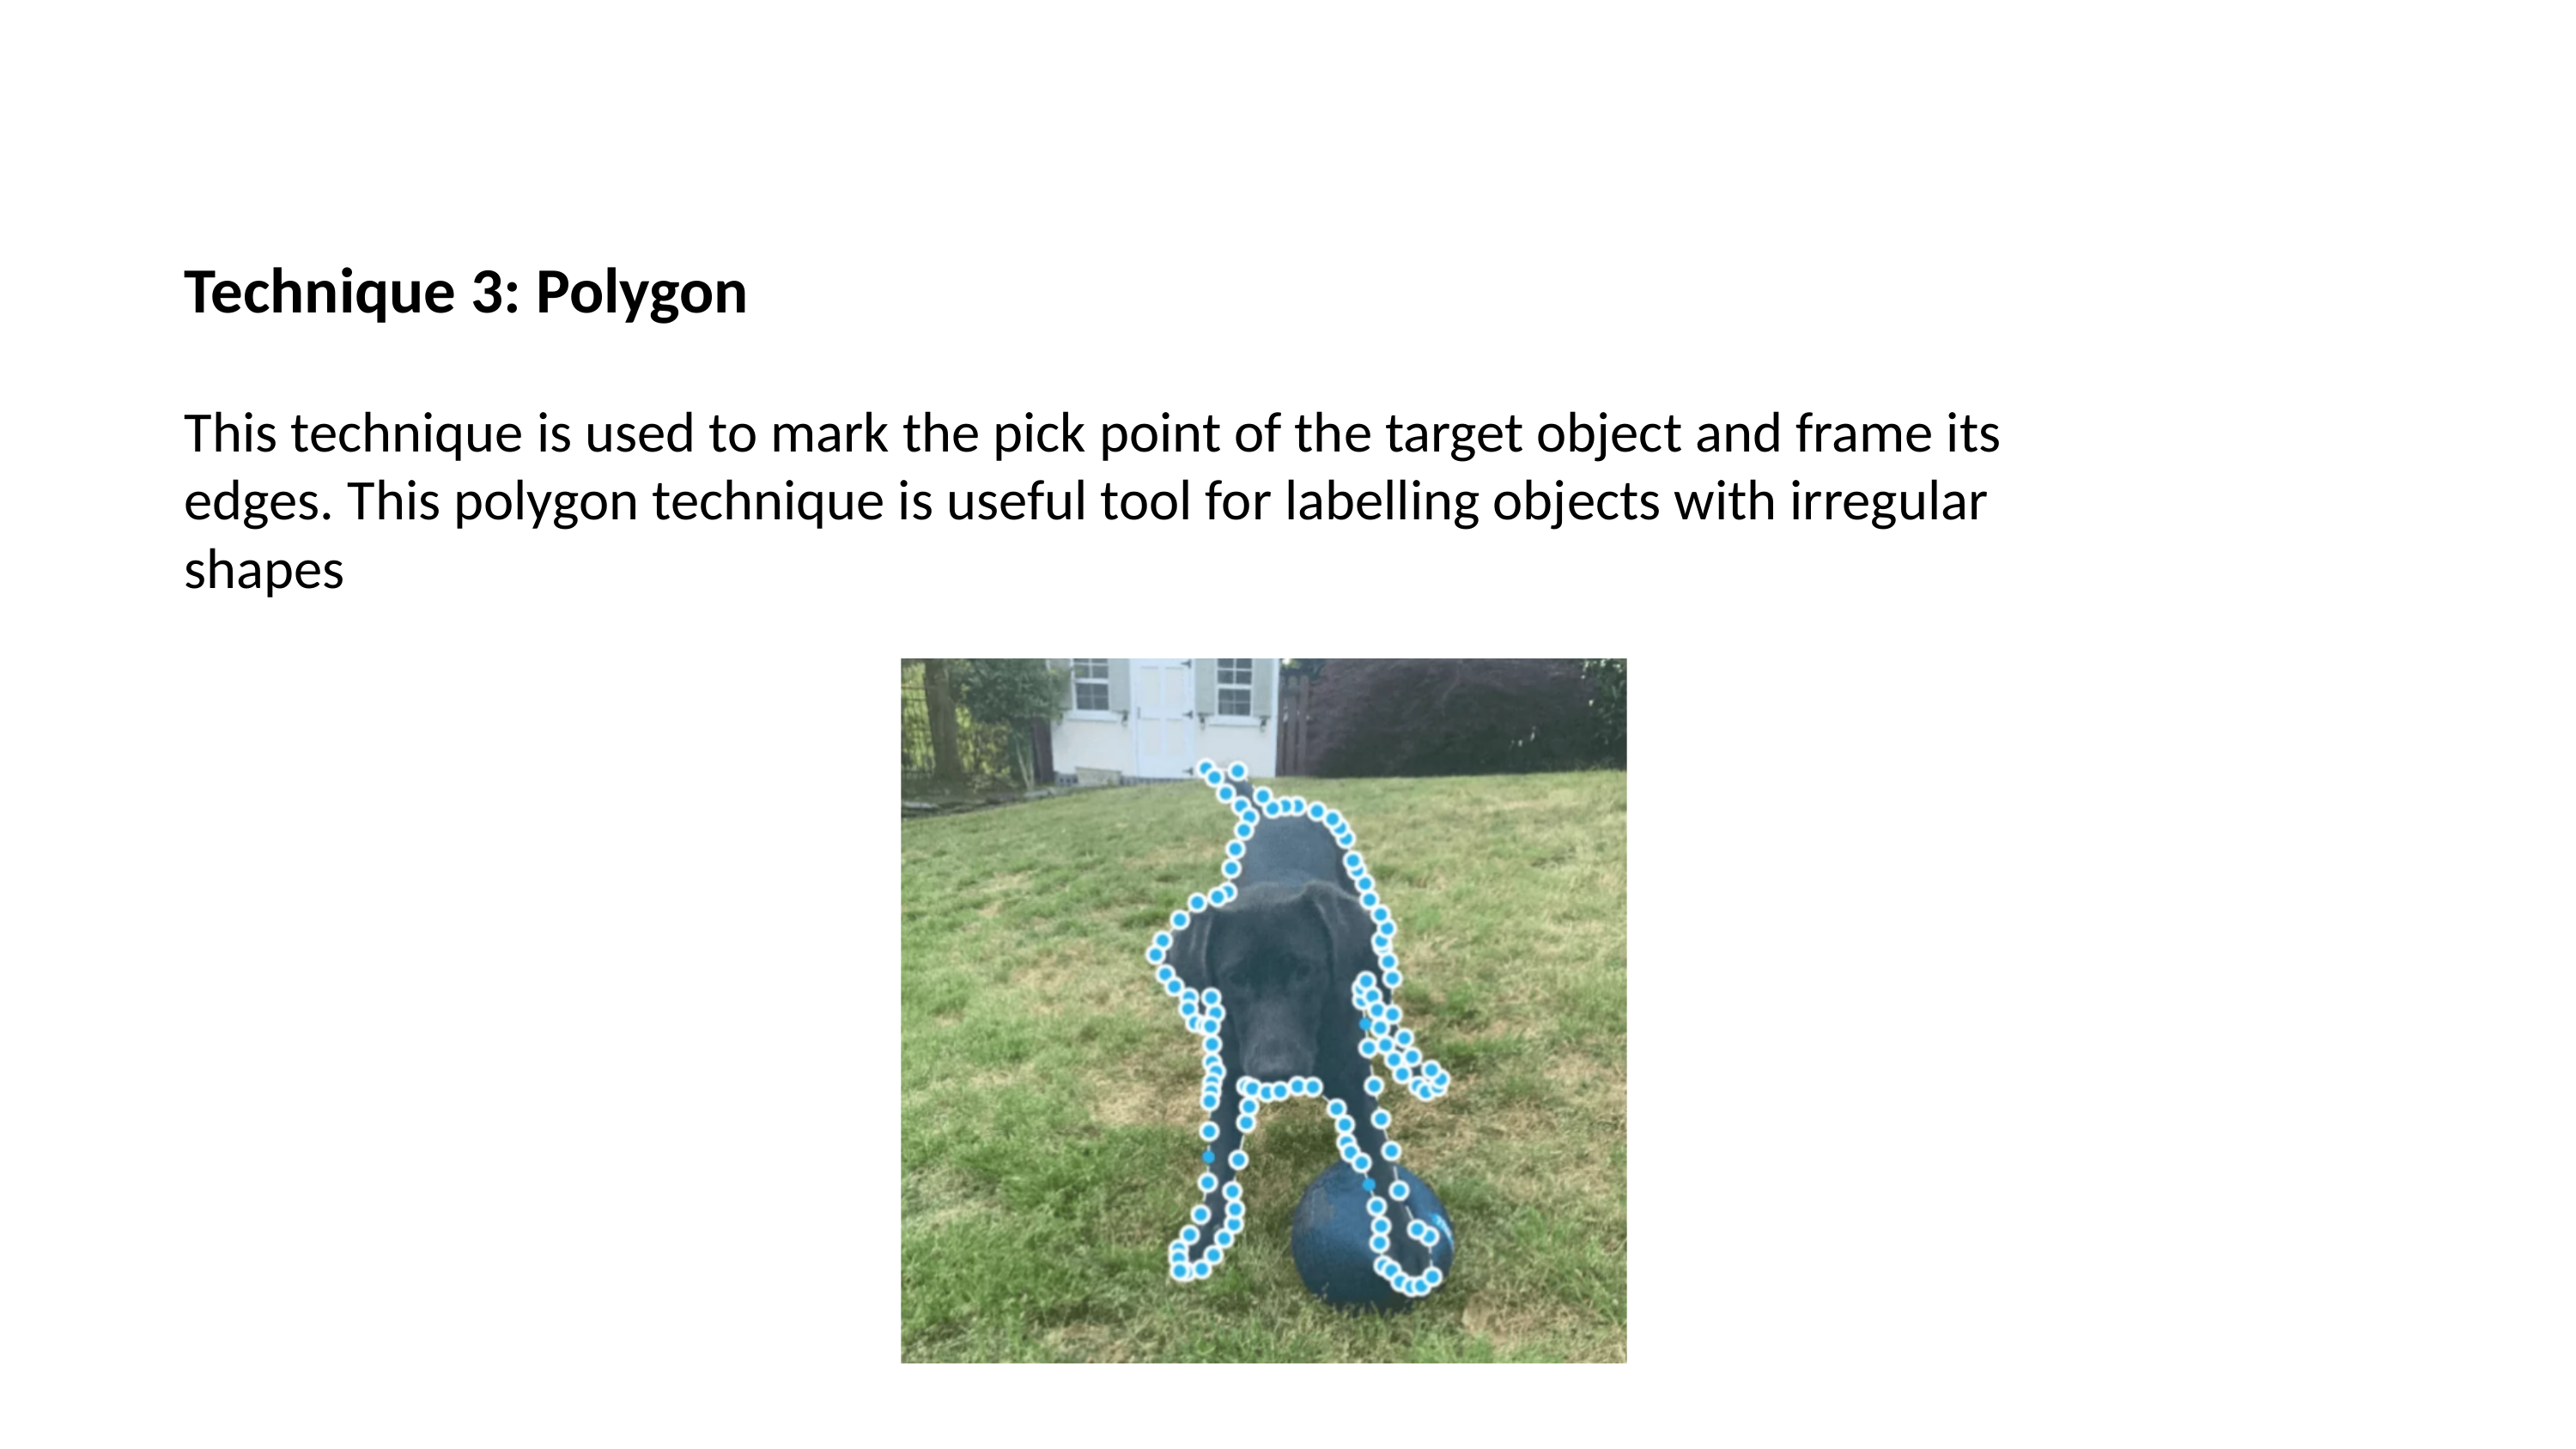

Technique 3: Polygon

This technique is used to mark the pick point of the target object and frame its edges. This polygon technique is useful tool for labelling objects with irregular shapes